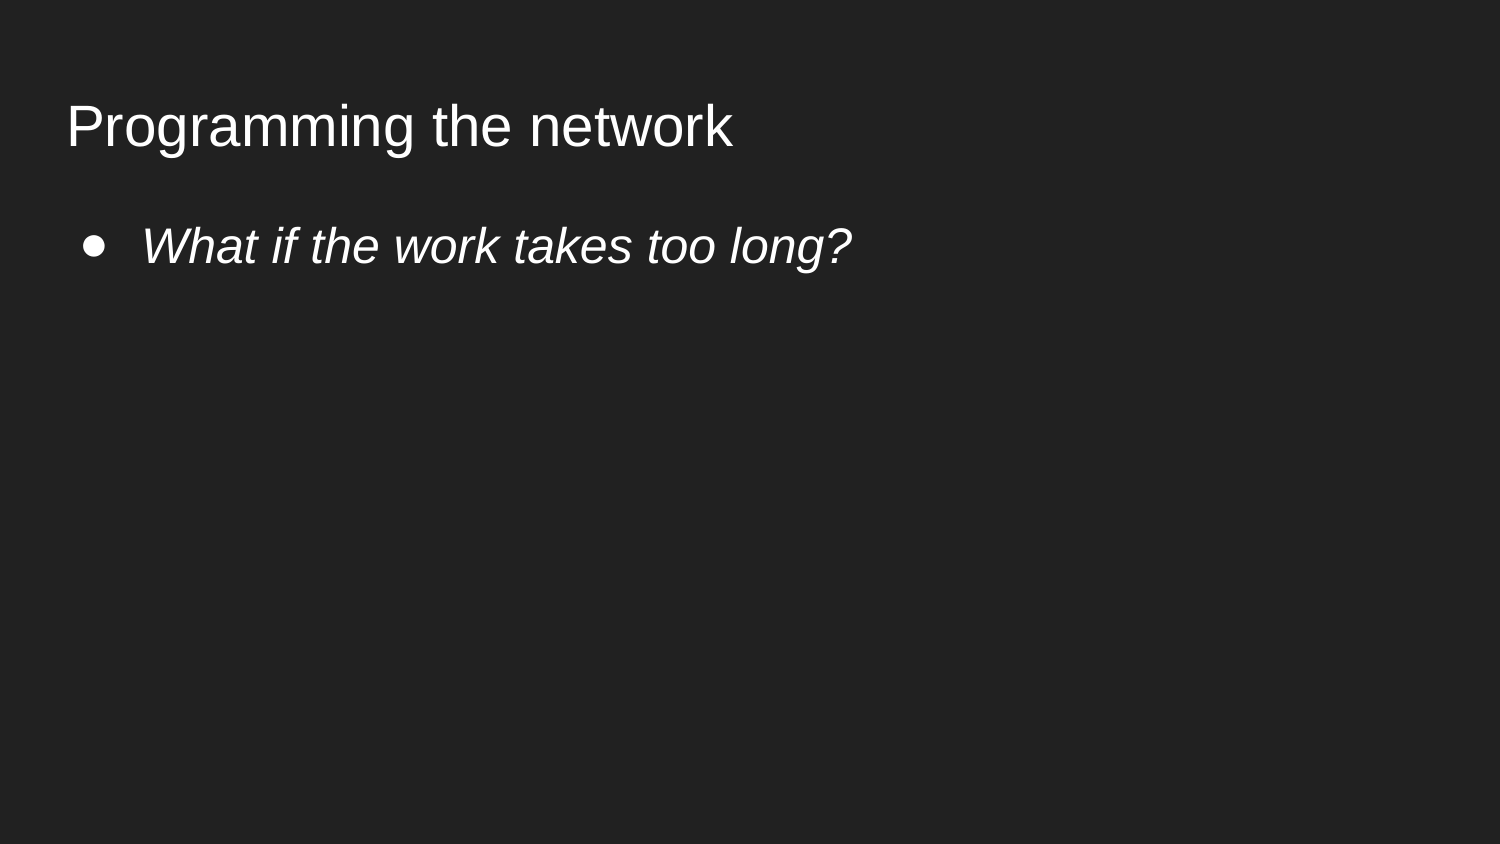

# Programming the network
What if the work takes too long?